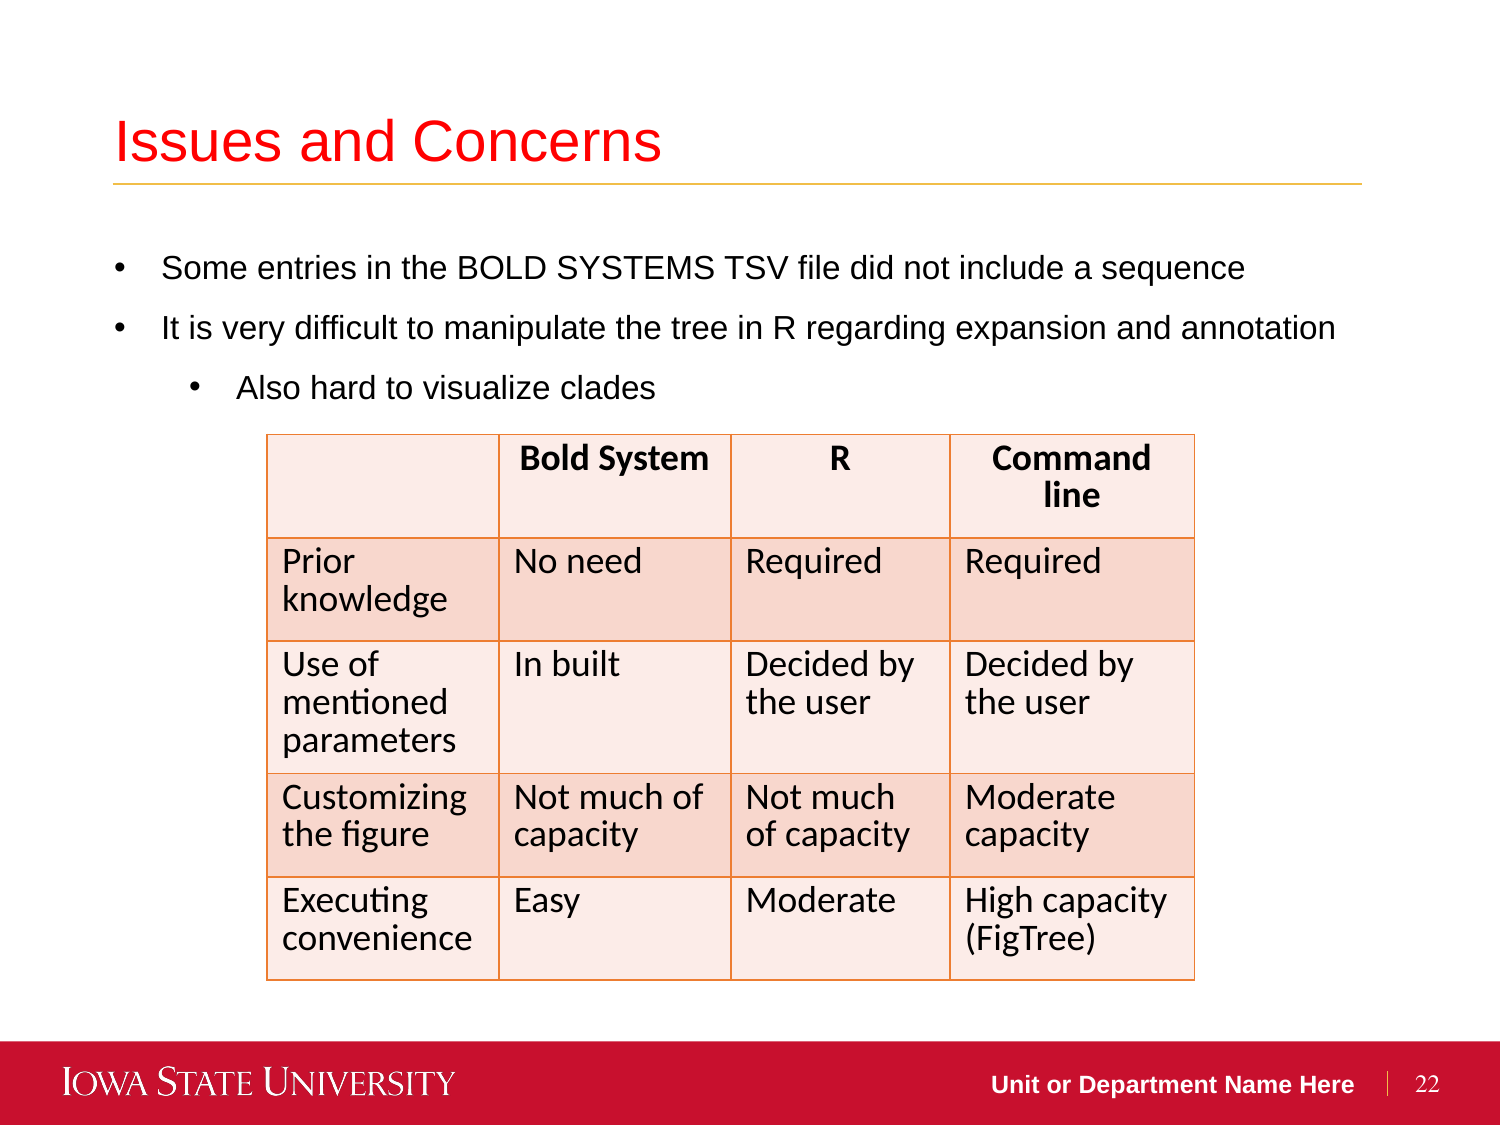

Issues and Concerns
Some entries in the BOLD SYSTEMS TSV file did not include a sequence
It is very difficult to manipulate the tree in R regarding expansion and annotation
Also hard to visualize clades

|  | Bold System | R | Command line |
| --- | --- | --- | --- |
| Prior knowledge | No need | Required | Required |
| Use of mentioned parameters | In built | Decided by the user | Decided by the user |
| Customizing the figure | Not much of capacity | Not much of capacity | Moderate capacity |
| Executing convenience | Easy | Moderate | High capacity (FigTree) |